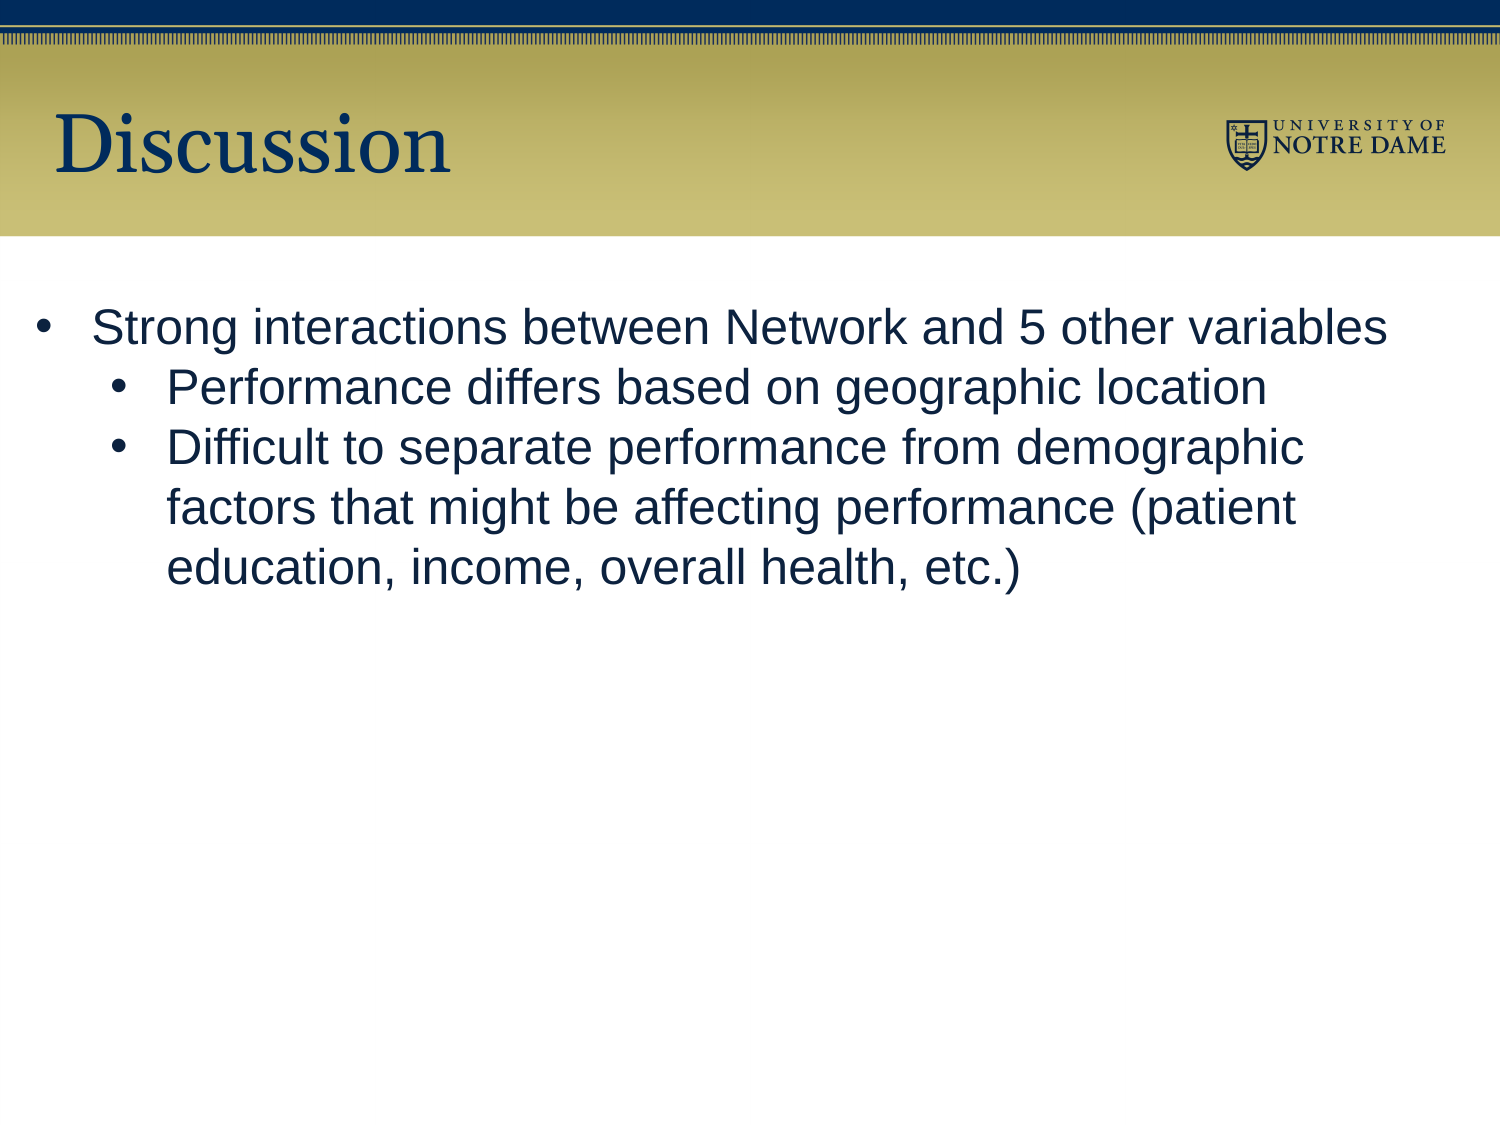

# Discussion
Strong interactions between Network and 5 other variables
Performance differs based on geographic location
Difficult to separate performance from demographic factors that might be affecting performance (patient education, income, overall health, etc.)